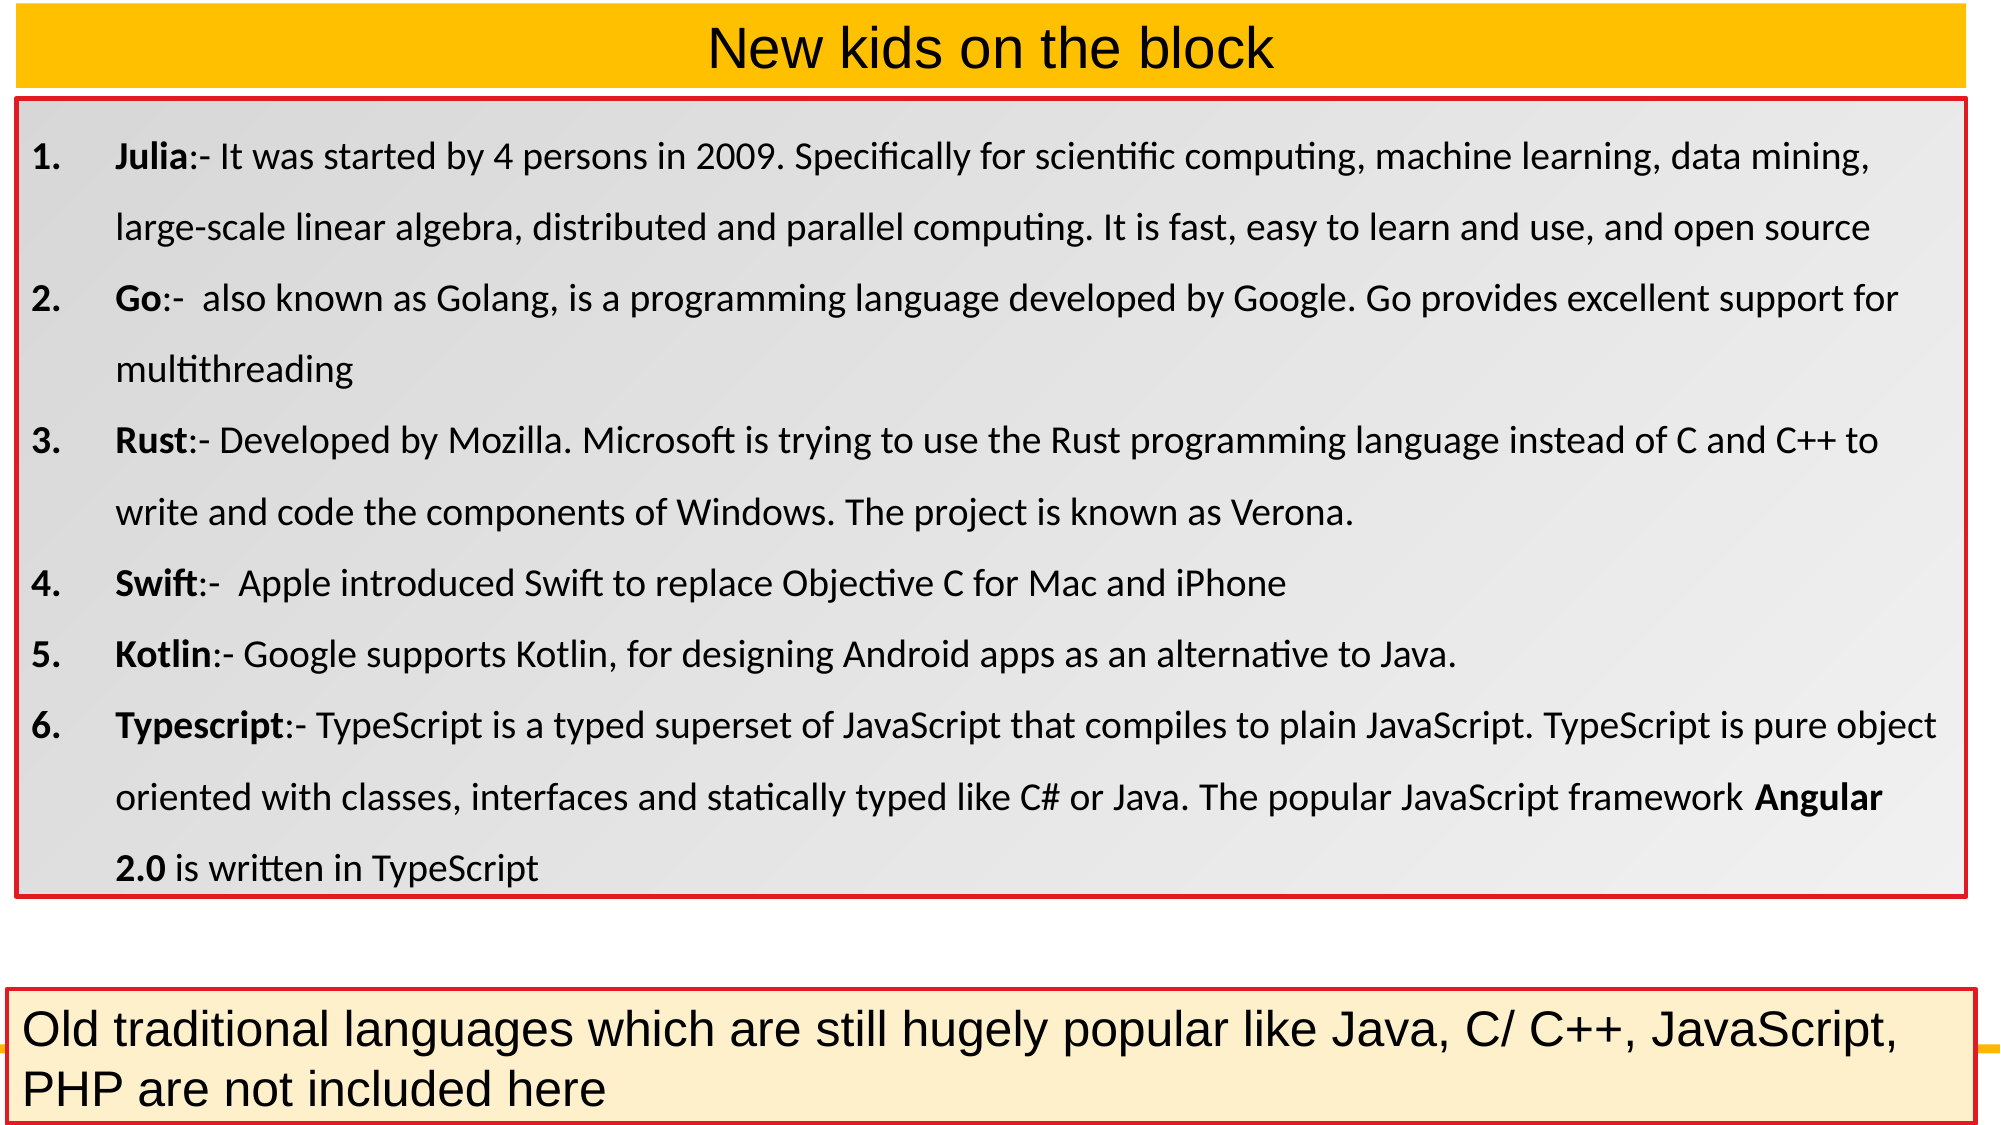

New kids on the block
Julia:- It was started by 4 persons in 2009. Specifically for scientific computing, machine learning, data mining, large-scale linear algebra, distributed and parallel computing. It is fast, easy to learn and use, and open source
Go:-  also known as Golang, is a programming language developed by Google. Go provides excellent support for multithreading
Rust:- Developed by Mozilla. Microsoft is trying to use the Rust programming language instead of C and C++ to write and code the components of Windows. The project is known as Verona.
Swift:-  Apple introduced Swift to replace Objective C for Mac and iPhone
Kotlin:- Google supports Kotlin, for designing Android apps as an alternative to Java.
Typescript:- TypeScript is a typed superset of JavaScript that compiles to plain JavaScript. TypeScript is pure object oriented with classes, interfaces and statically typed like C# or Java. The popular JavaScript framework Angular 2.0 is written in TypeScript
Old traditional languages which are still hugely popular like Java, C/ C++, JavaScript, PHP are not included here